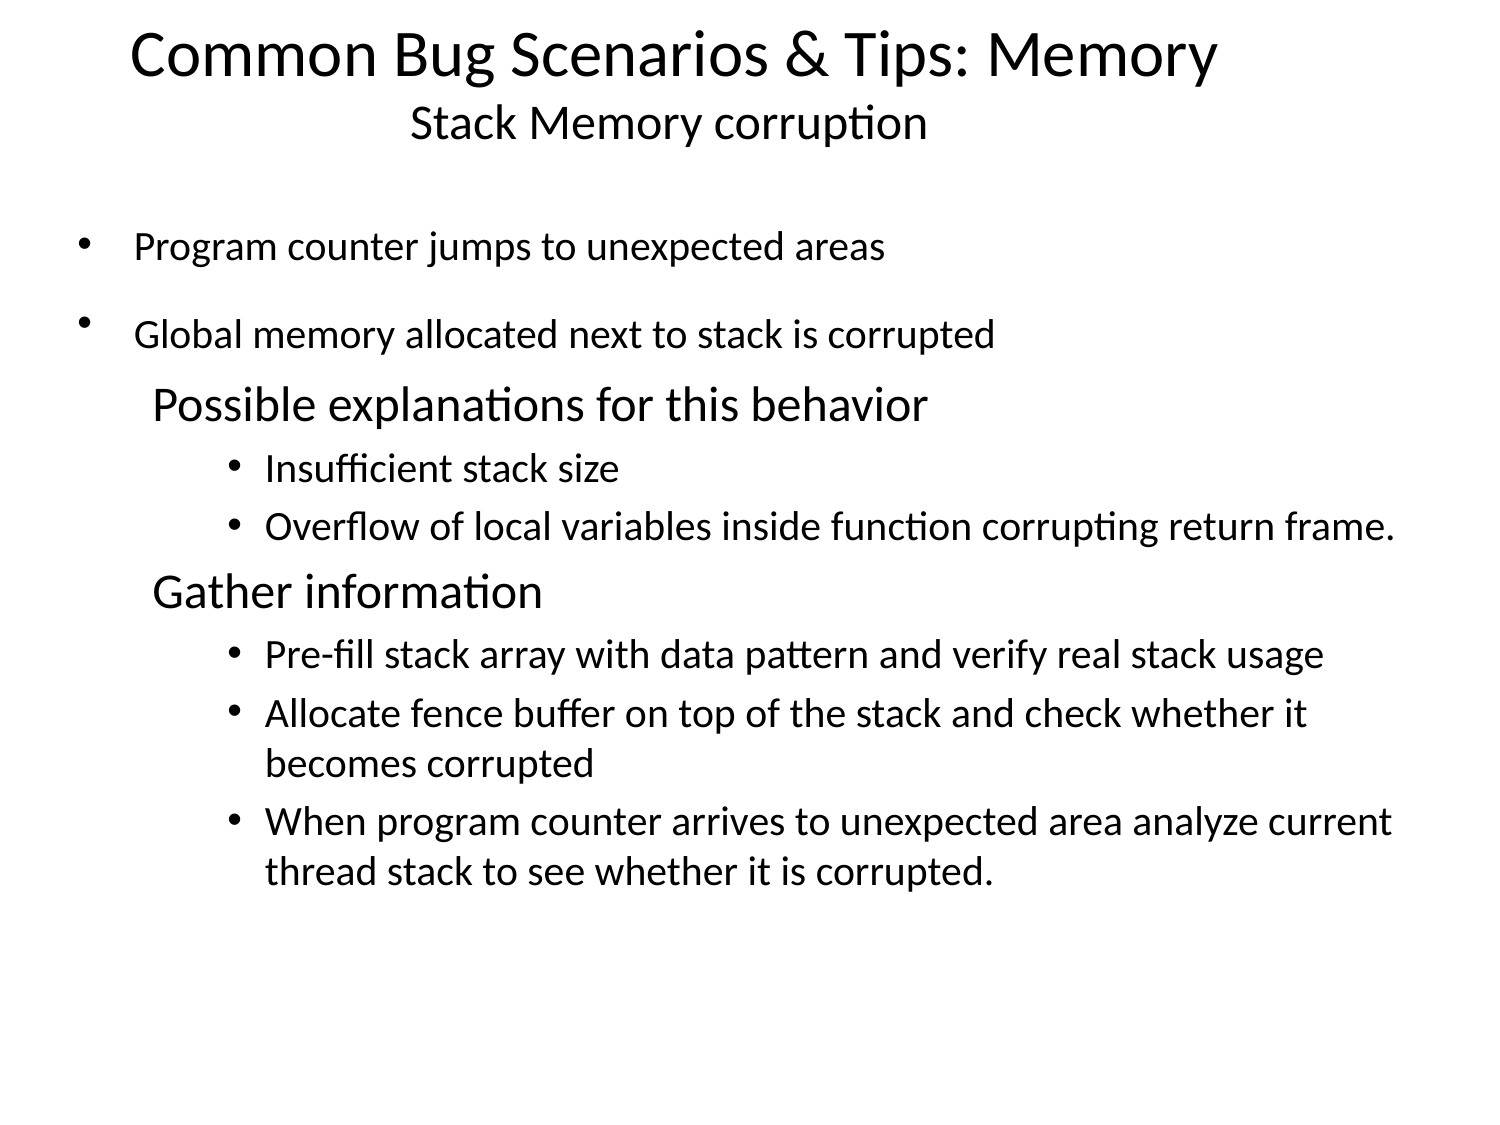

# Common Bug Scenarios & Tips: Memory Stack Memory corruption
Program counter jumps to unexpected areas
Global memory allocated next to stack is corrupted
Possible explanations for this behavior
Insufficient stack size
Overflow of local variables inside function corrupting return frame.
Gather information
Pre-fill stack array with data pattern and verify real stack usage
Allocate fence buffer on top of the stack and check whether it becomes corrupted
When program counter arrives to unexpected area analyze current thread stack to see whether it is corrupted.